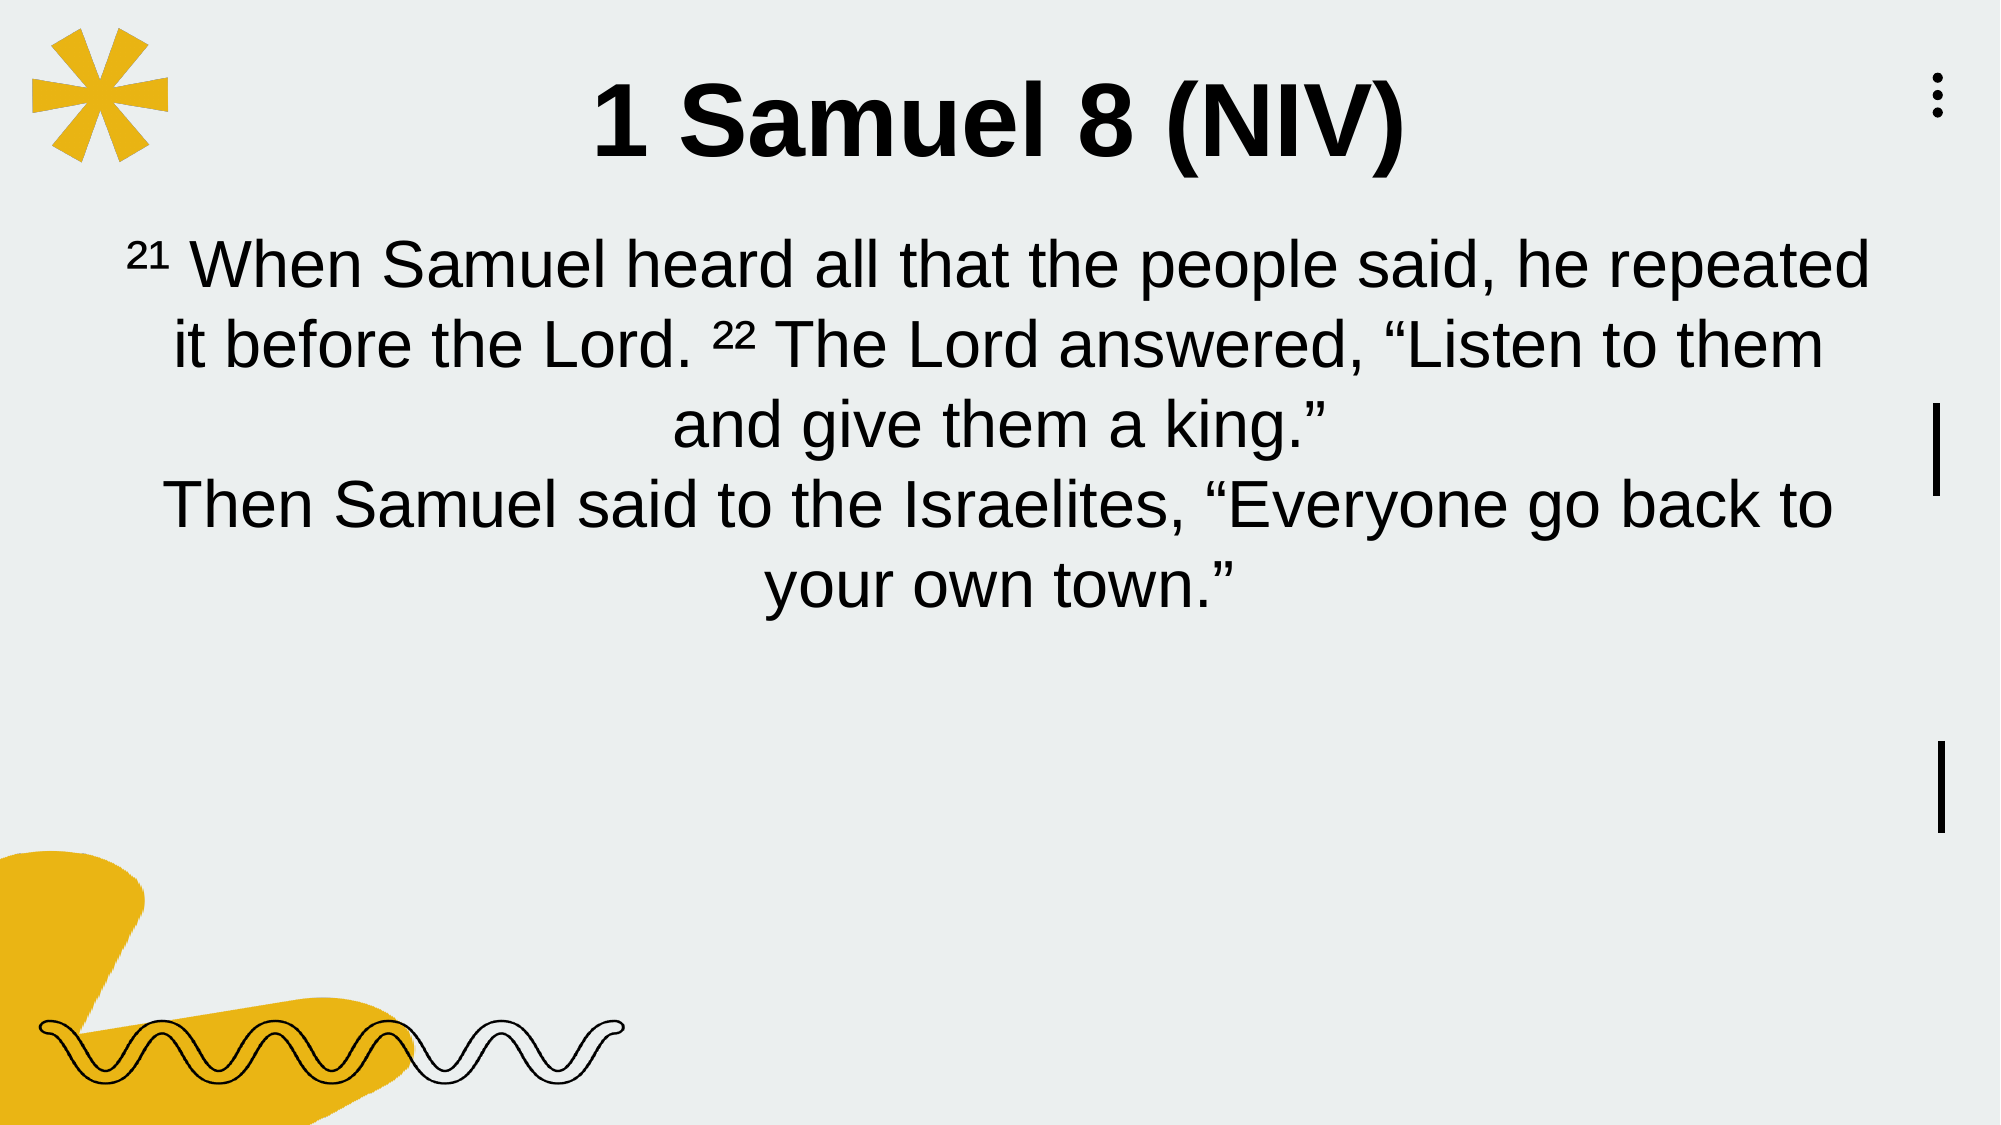

1 Samuel 8 (NIV)
²¹ When Samuel heard all that the people said, he repeated it before the Lord. ²² The Lord answered, “Listen to them and give them a king.”
Then Samuel said to the Israelites, “Everyone go back to your own town.”